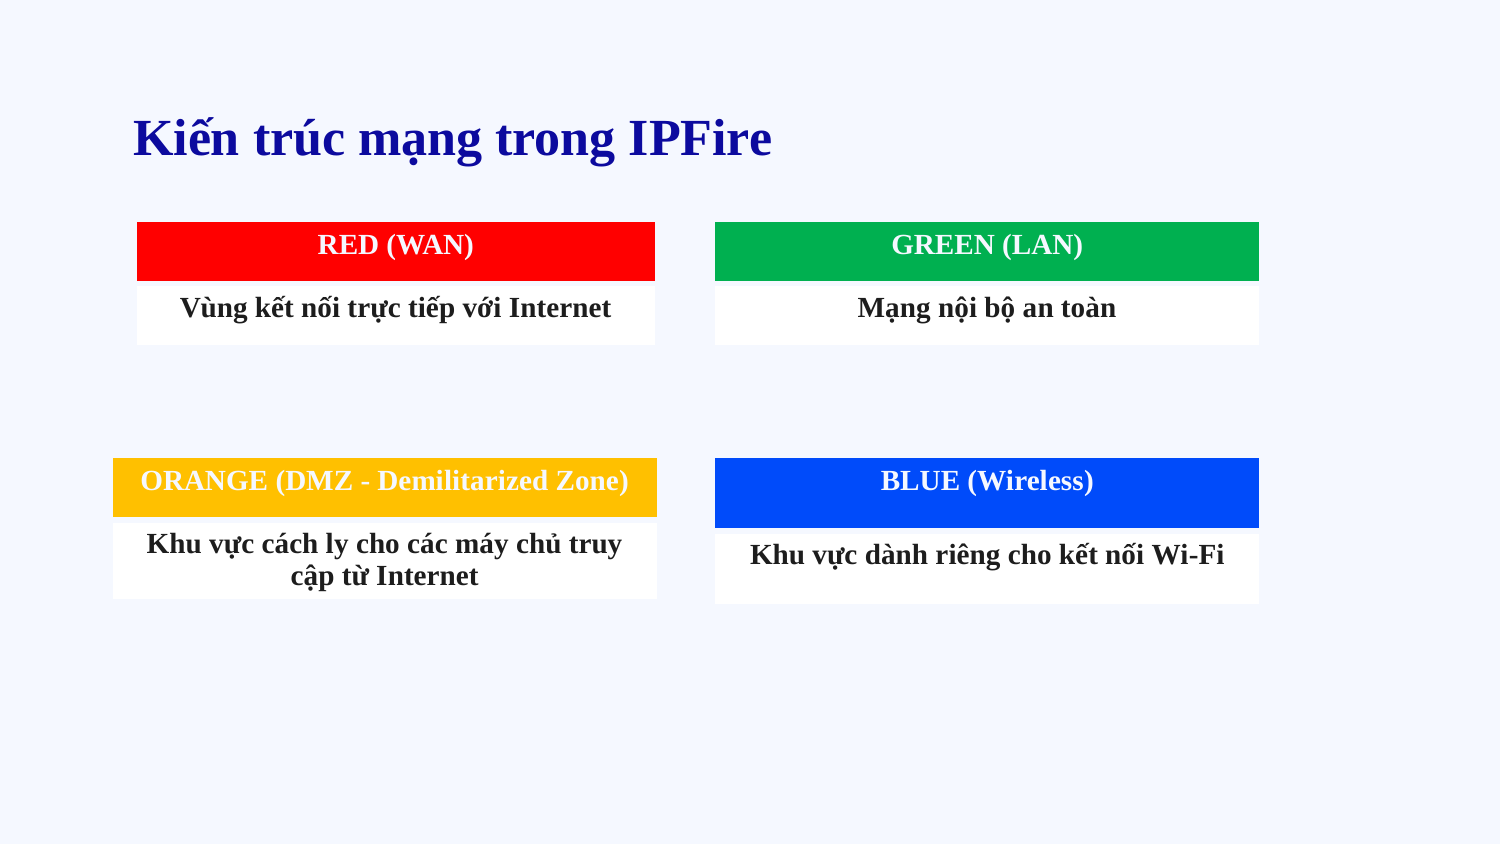

# Kiến trúc mạng trong IPFire
| RED (WAN) |
| --- |
| Vùng kết nối trực tiếp với Internet |
| GREEN (LAN) |
| --- |
| Mạng nội bộ an toàn |
| ORANGE (DMZ - Demilitarized Zone) |
| --- |
| Khu vực cách ly cho các máy chủ truy cập từ Internet |
| BLUE (Wireless) |
| --- |
| Khu vực dành riêng cho kết nối Wi-Fi |